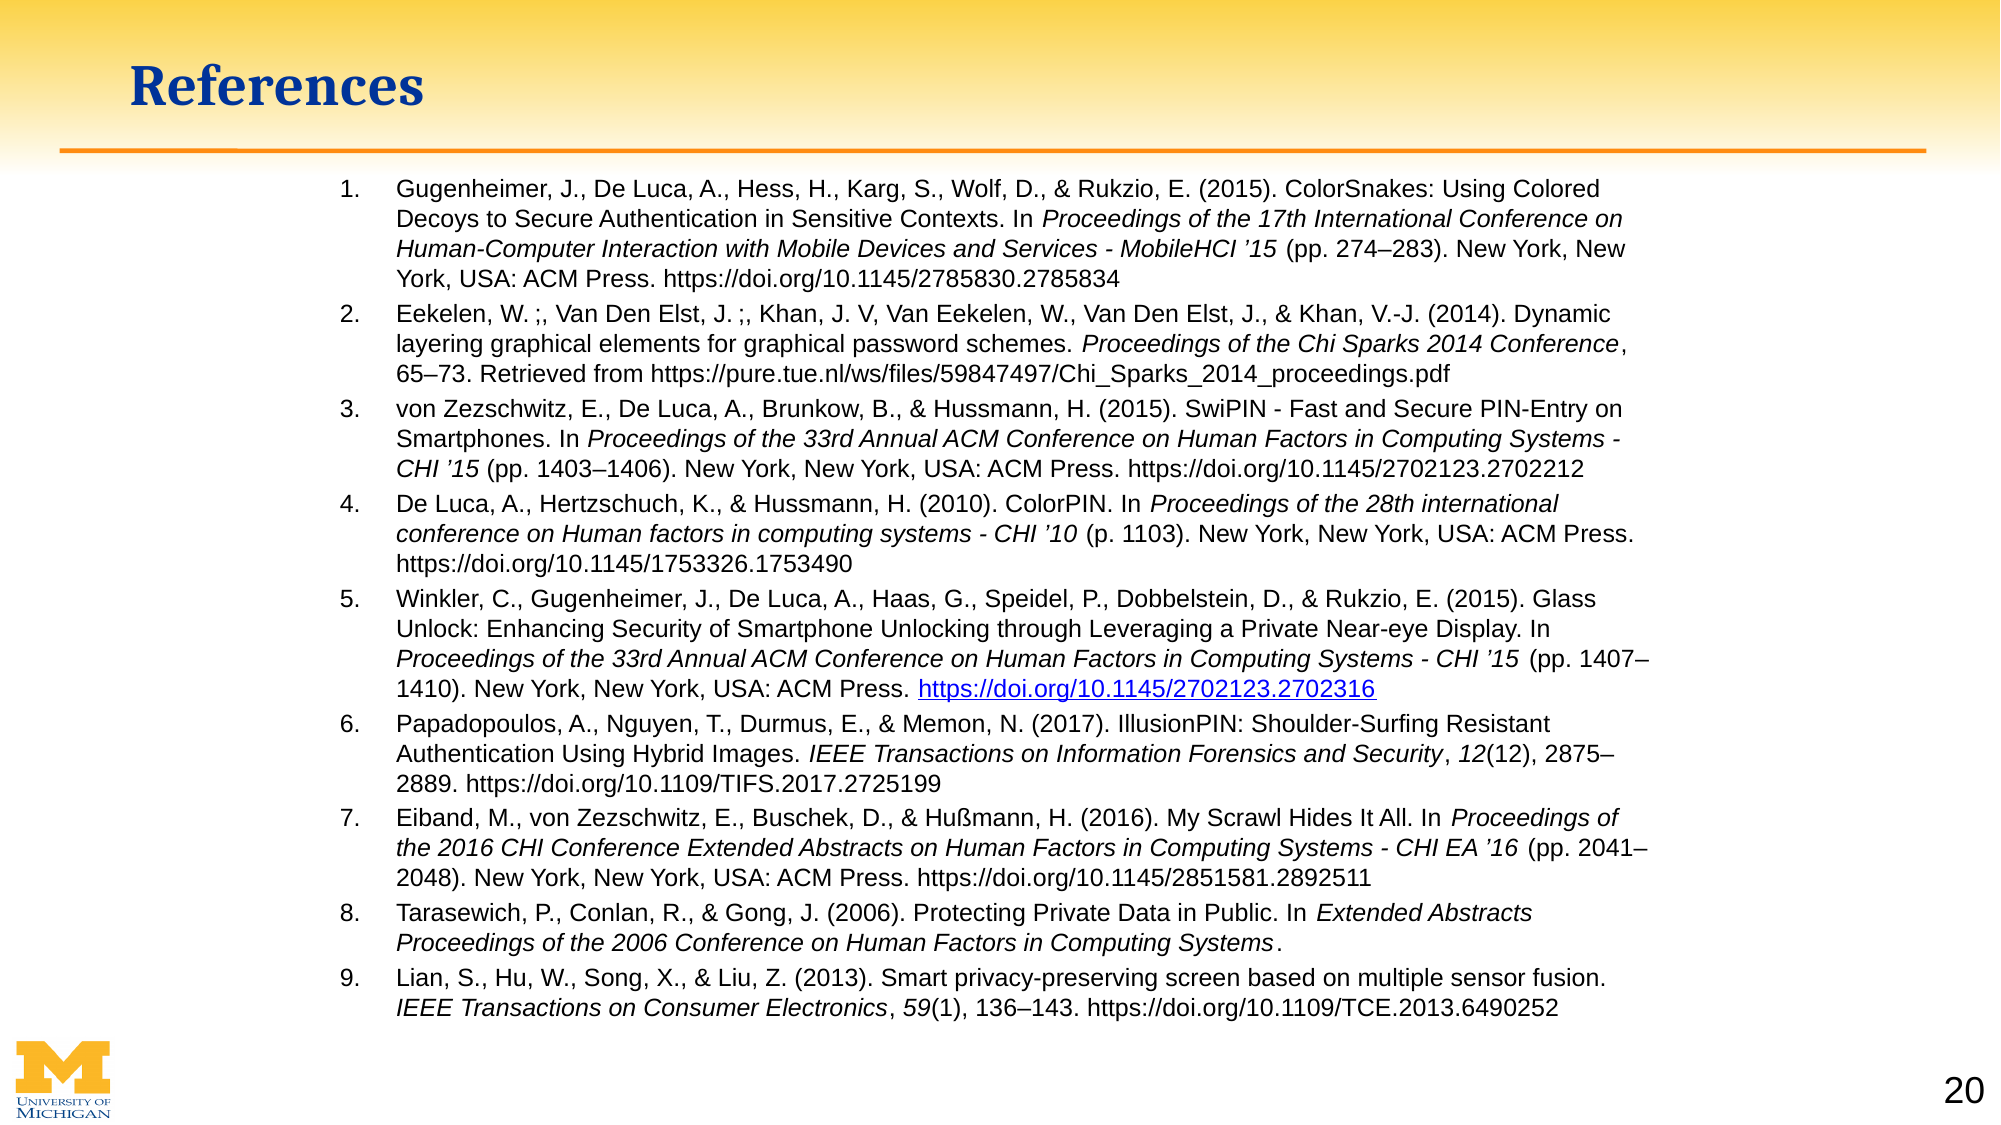

# References
Gugenheimer, J., De Luca, A., Hess, H., Karg, S., Wolf, D., & Rukzio, E. (2015). ColorSnakes: Using Colored Decoys to Secure Authentication in Sensitive Contexts. In Proceedings of the 17th International Conference on Human-Computer Interaction with Mobile Devices and Services - MobileHCI ’15 (pp. 274–283). New York, New York, USA: ACM Press. https://doi.org/10.1145/2785830.2785834
Eekelen, W. ;, Van Den Elst, J. ;, Khan, J. V, Van Eekelen, W., Van Den Elst, J., & Khan, V.-J. (2014). Dynamic layering graphical elements for graphical password schemes. Proceedings of the Chi Sparks 2014 Conference, 65–73. Retrieved from https://pure.tue.nl/ws/files/59847497/Chi_Sparks_2014_proceedings.pdf
von Zezschwitz, E., De Luca, A., Brunkow, B., & Hussmann, H. (2015). SwiPIN - Fast and Secure PIN-Entry on Smartphones. In Proceedings of the 33rd Annual ACM Conference on Human Factors in Computing Systems - CHI ’15 (pp. 1403–1406). New York, New York, USA: ACM Press. https://doi.org/10.1145/2702123.2702212
De Luca, A., Hertzschuch, K., & Hussmann, H. (2010). ColorPIN. In Proceedings of the 28th international conference on Human factors in computing systems - CHI ’10 (p. 1103). New York, New York, USA: ACM Press. https://doi.org/10.1145/1753326.1753490
Winkler, C., Gugenheimer, J., De Luca, A., Haas, G., Speidel, P., Dobbelstein, D., & Rukzio, E. (2015). Glass Unlock: Enhancing Security of Smartphone Unlocking through Leveraging a Private Near-eye Display. In Proceedings of the 33rd Annual ACM Conference on Human Factors in Computing Systems - CHI ’15 (pp. 1407–1410). New York, New York, USA: ACM Press. https://doi.org/10.1145/2702123.2702316
Papadopoulos, A., Nguyen, T., Durmus, E., & Memon, N. (2017). IllusionPIN: Shoulder-Surfing Resistant Authentication Using Hybrid Images. IEEE Transactions on Information Forensics and Security, 12(12), 2875–2889. https://doi.org/10.1109/TIFS.2017.2725199
Eiband, M., von Zezschwitz, E., Buschek, D., & Hußmann, H. (2016). My Scrawl Hides It All. In Proceedings of the 2016 CHI Conference Extended Abstracts on Human Factors in Computing Systems - CHI EA ’16 (pp. 2041–2048). New York, New York, USA: ACM Press. https://doi.org/10.1145/2851581.2892511
Tarasewich, P., Conlan, R., & Gong, J. (2006). Protecting Private Data in Public. In Extended Abstracts Proceedings of the 2006 Conference on Human Factors in Computing Systems.
Lian, S., Hu, W., Song, X., & Liu, Z. (2013). Smart privacy-preserving screen based on multiple sensor fusion. IEEE Transactions on Consumer Electronics, 59(1), 136–143. https://doi.org/10.1109/TCE.2013.6490252